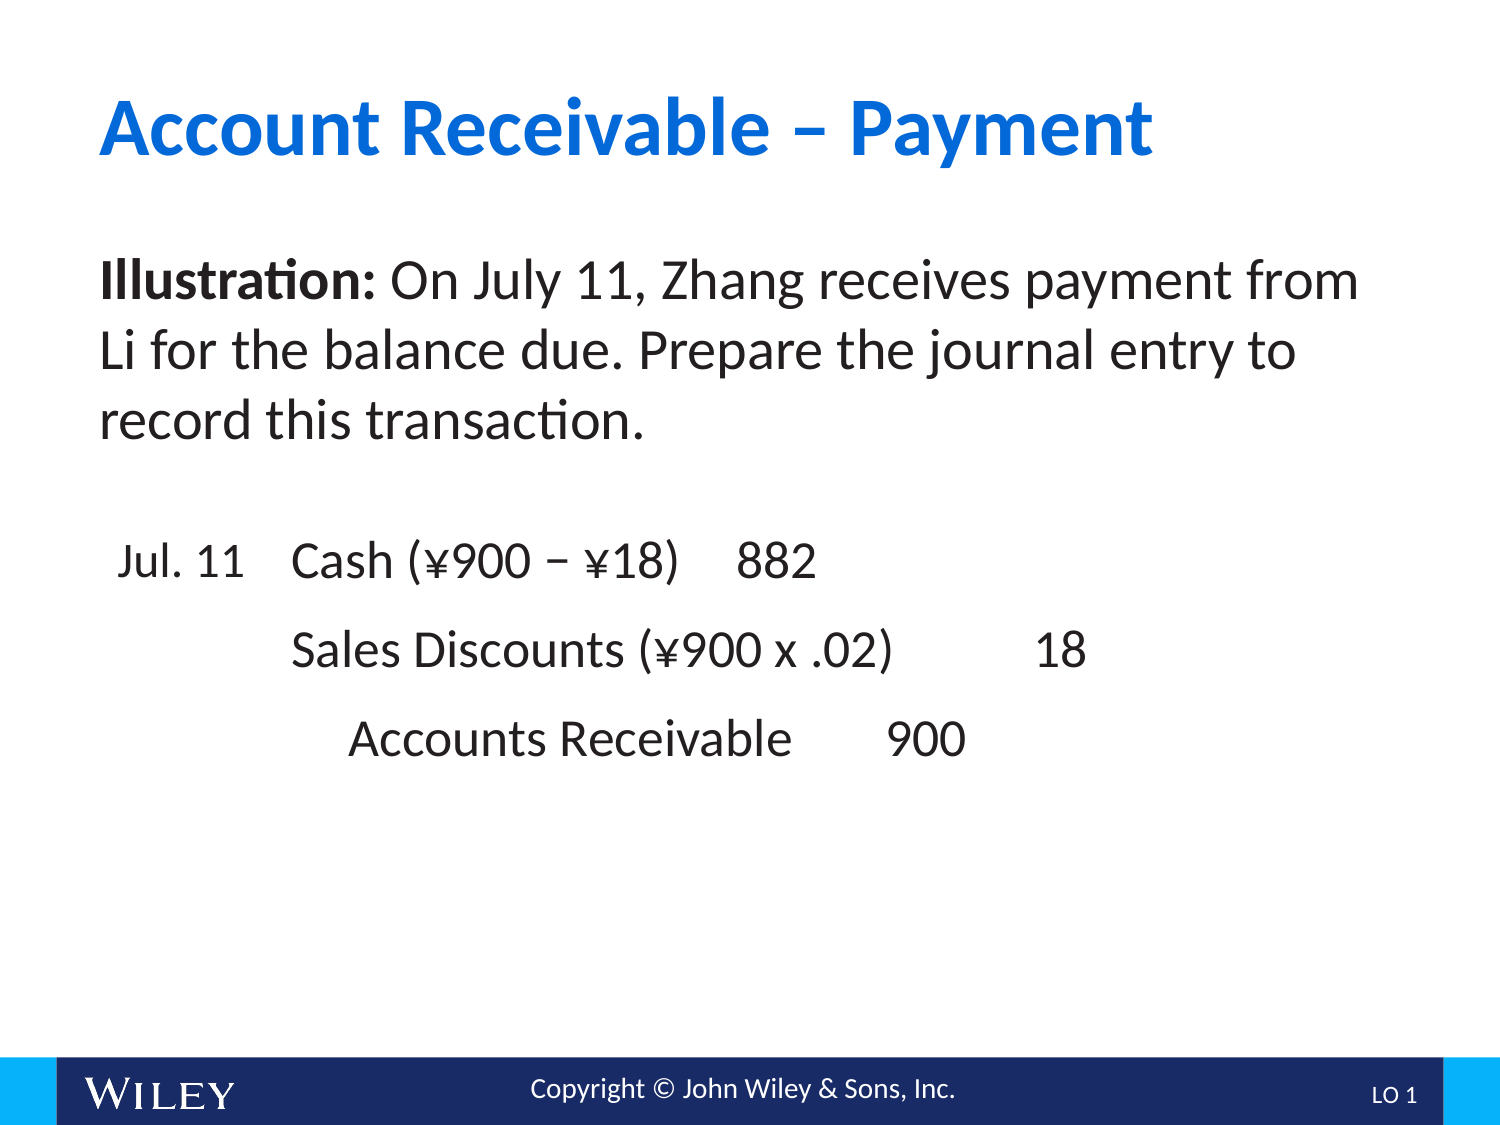

# Account Receivable – Payment
Illustration: On July 11, Zhang receives payment from Li for the balance due. Prepare the journal entry to record this transaction.
Cash (¥900 − ¥18)					882
Sales Discounts (¥900 x .02)	18
Accounts Receivable					900
Jul. 11
L O 1